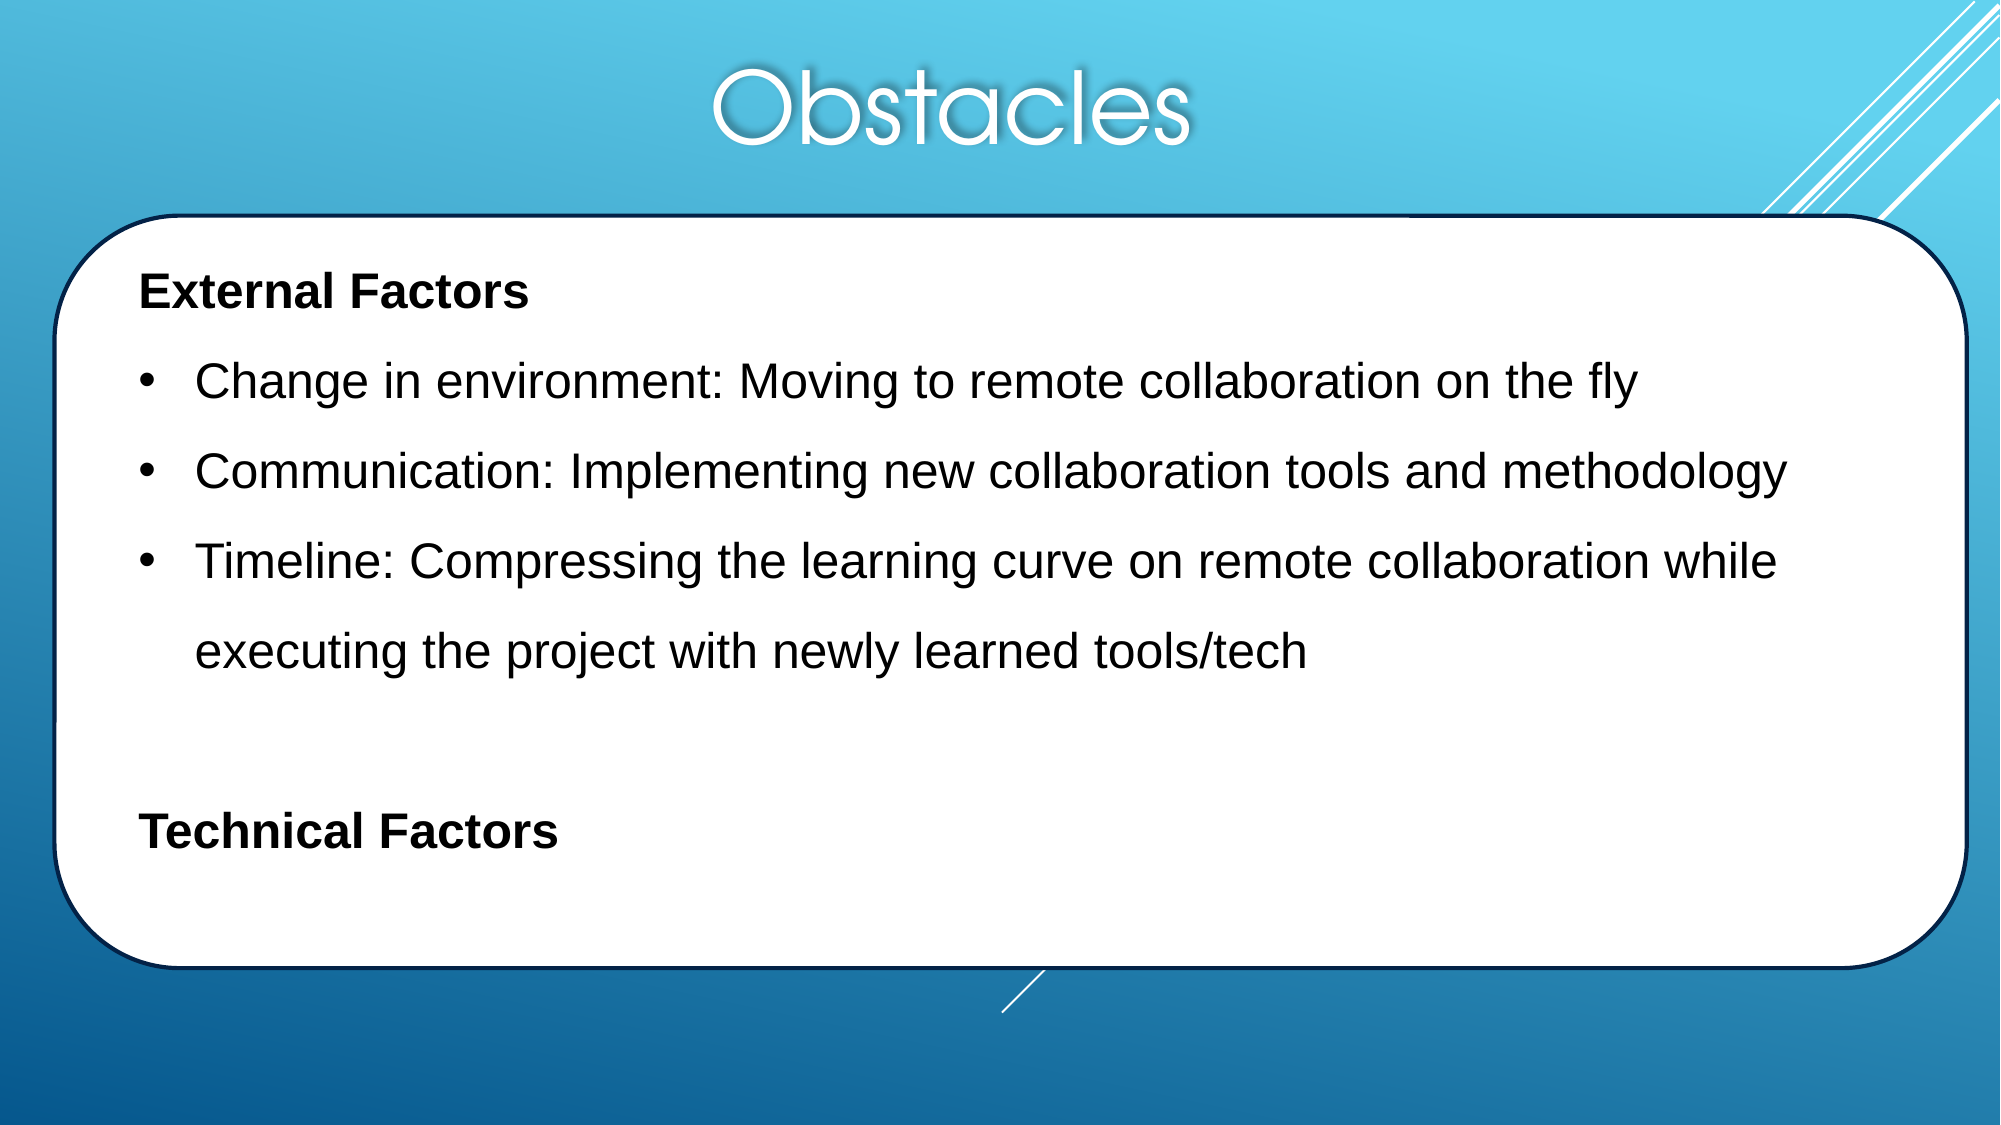

# Obstacles

External Factors
Change in environment: Moving to remote collaboration on the fly
Communication: Implementing new collaboration tools and methodology
Timeline: Compressing the learning curve on remote collaboration while executing the project with newly learned tools/tech

Technical Factors